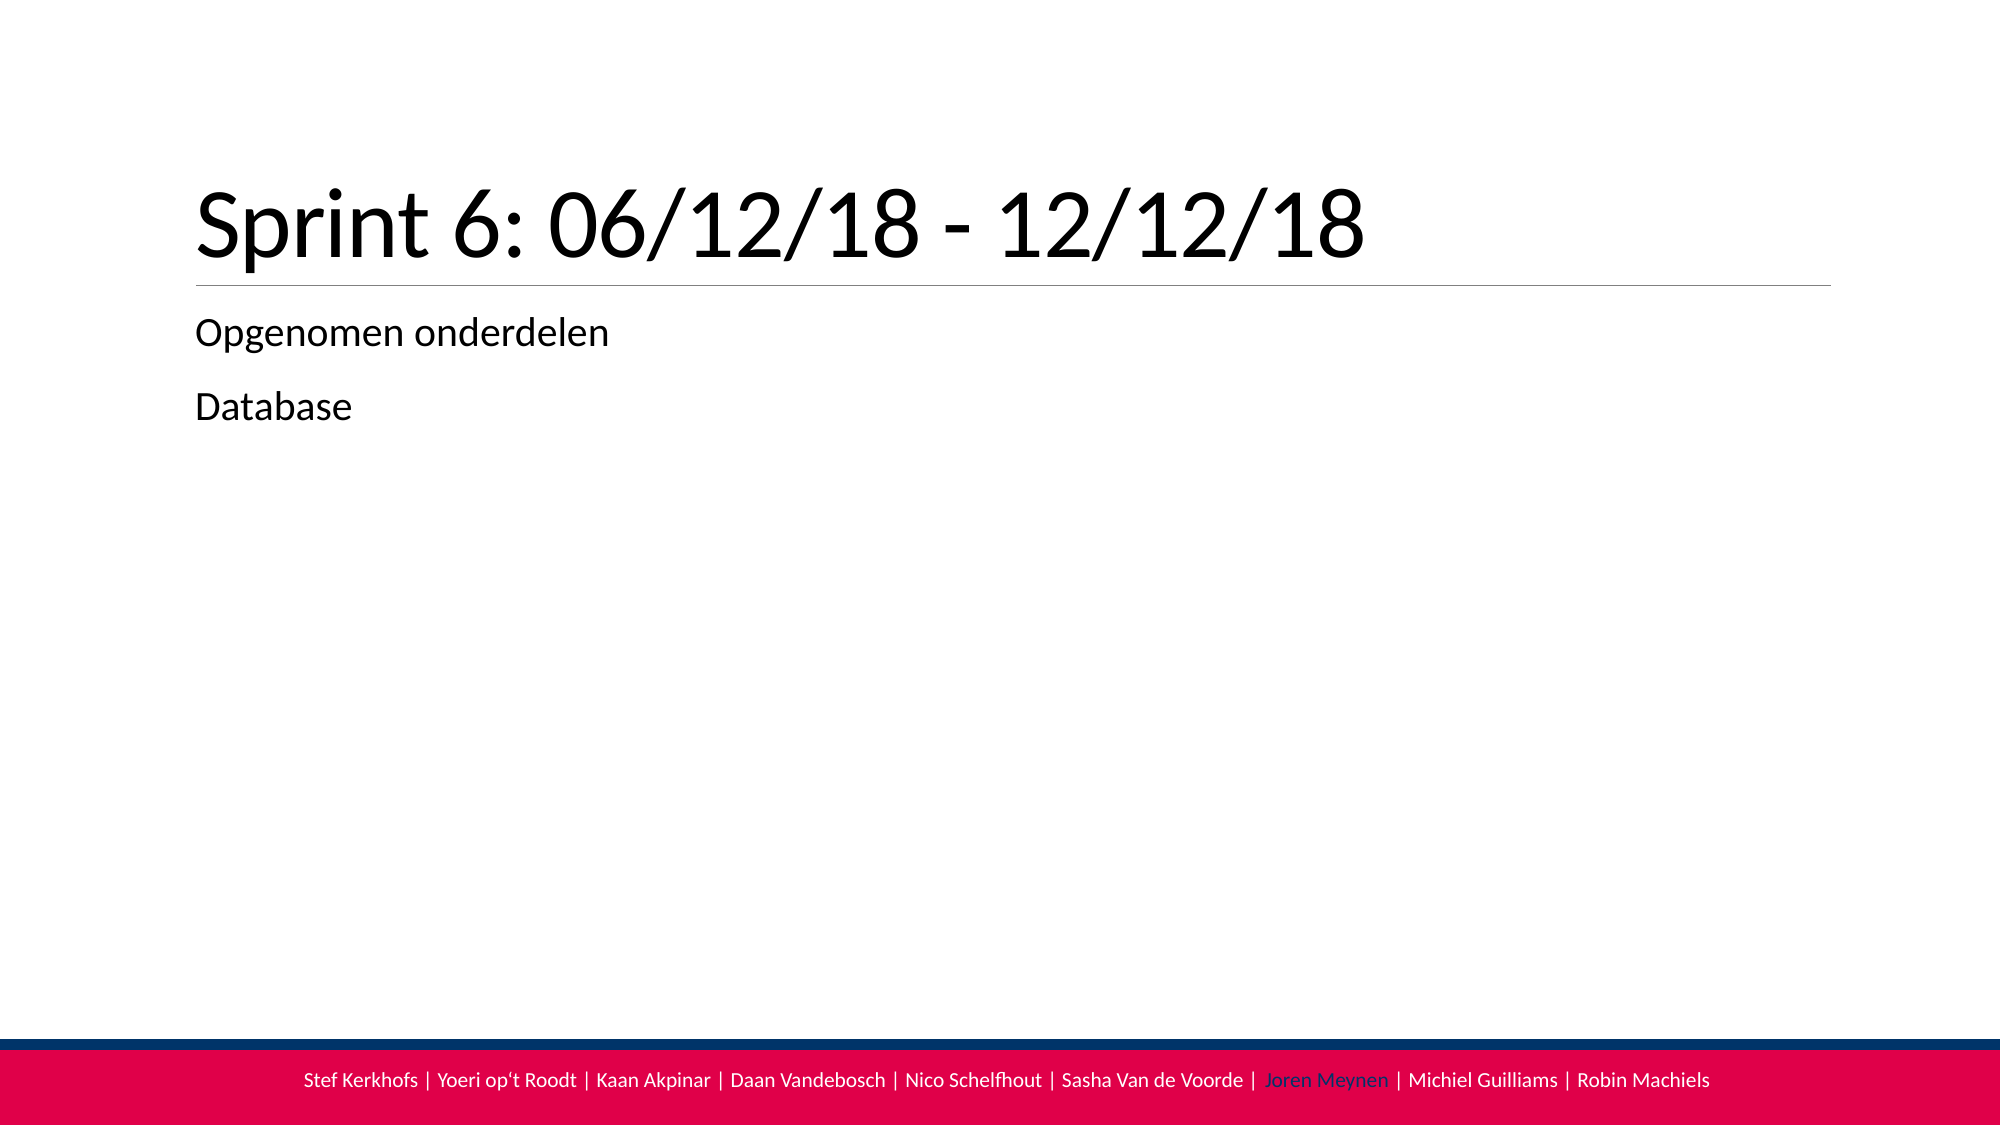

# Sprint 6: 06/12/18 - 12/12/18
Opgenomen onderdelen
Database
Stef Kerkhofs | Yoeri op‘t Roodt | Kaan Akpinar | Daan Vandebosch | Nico Schelfhout | Sasha Van de Voorde | Joren Meynen | Michiel Guilliams | Robin Machiels